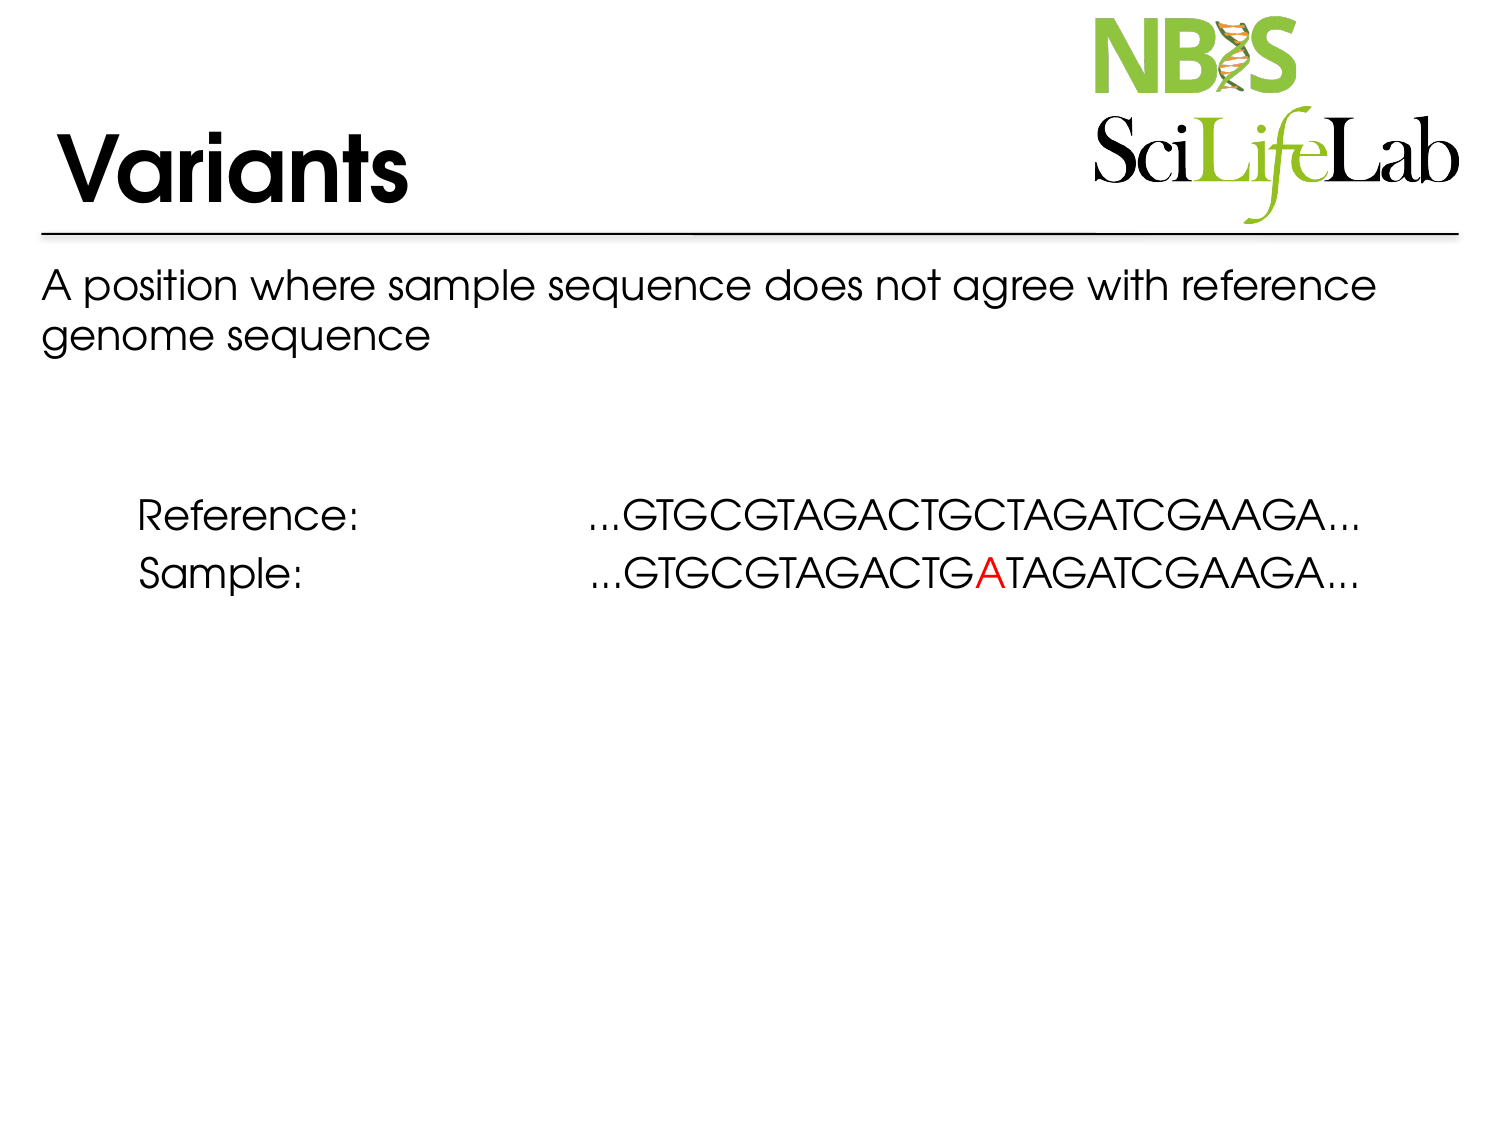

# Variants
A position where sample sequence does not agree with reference genome sequence
Reference:		...GTGCGTAGACTGCTAGATCGAAGA...
Sample:		...GTGCGTAGACTGATAGATCGAAGA...